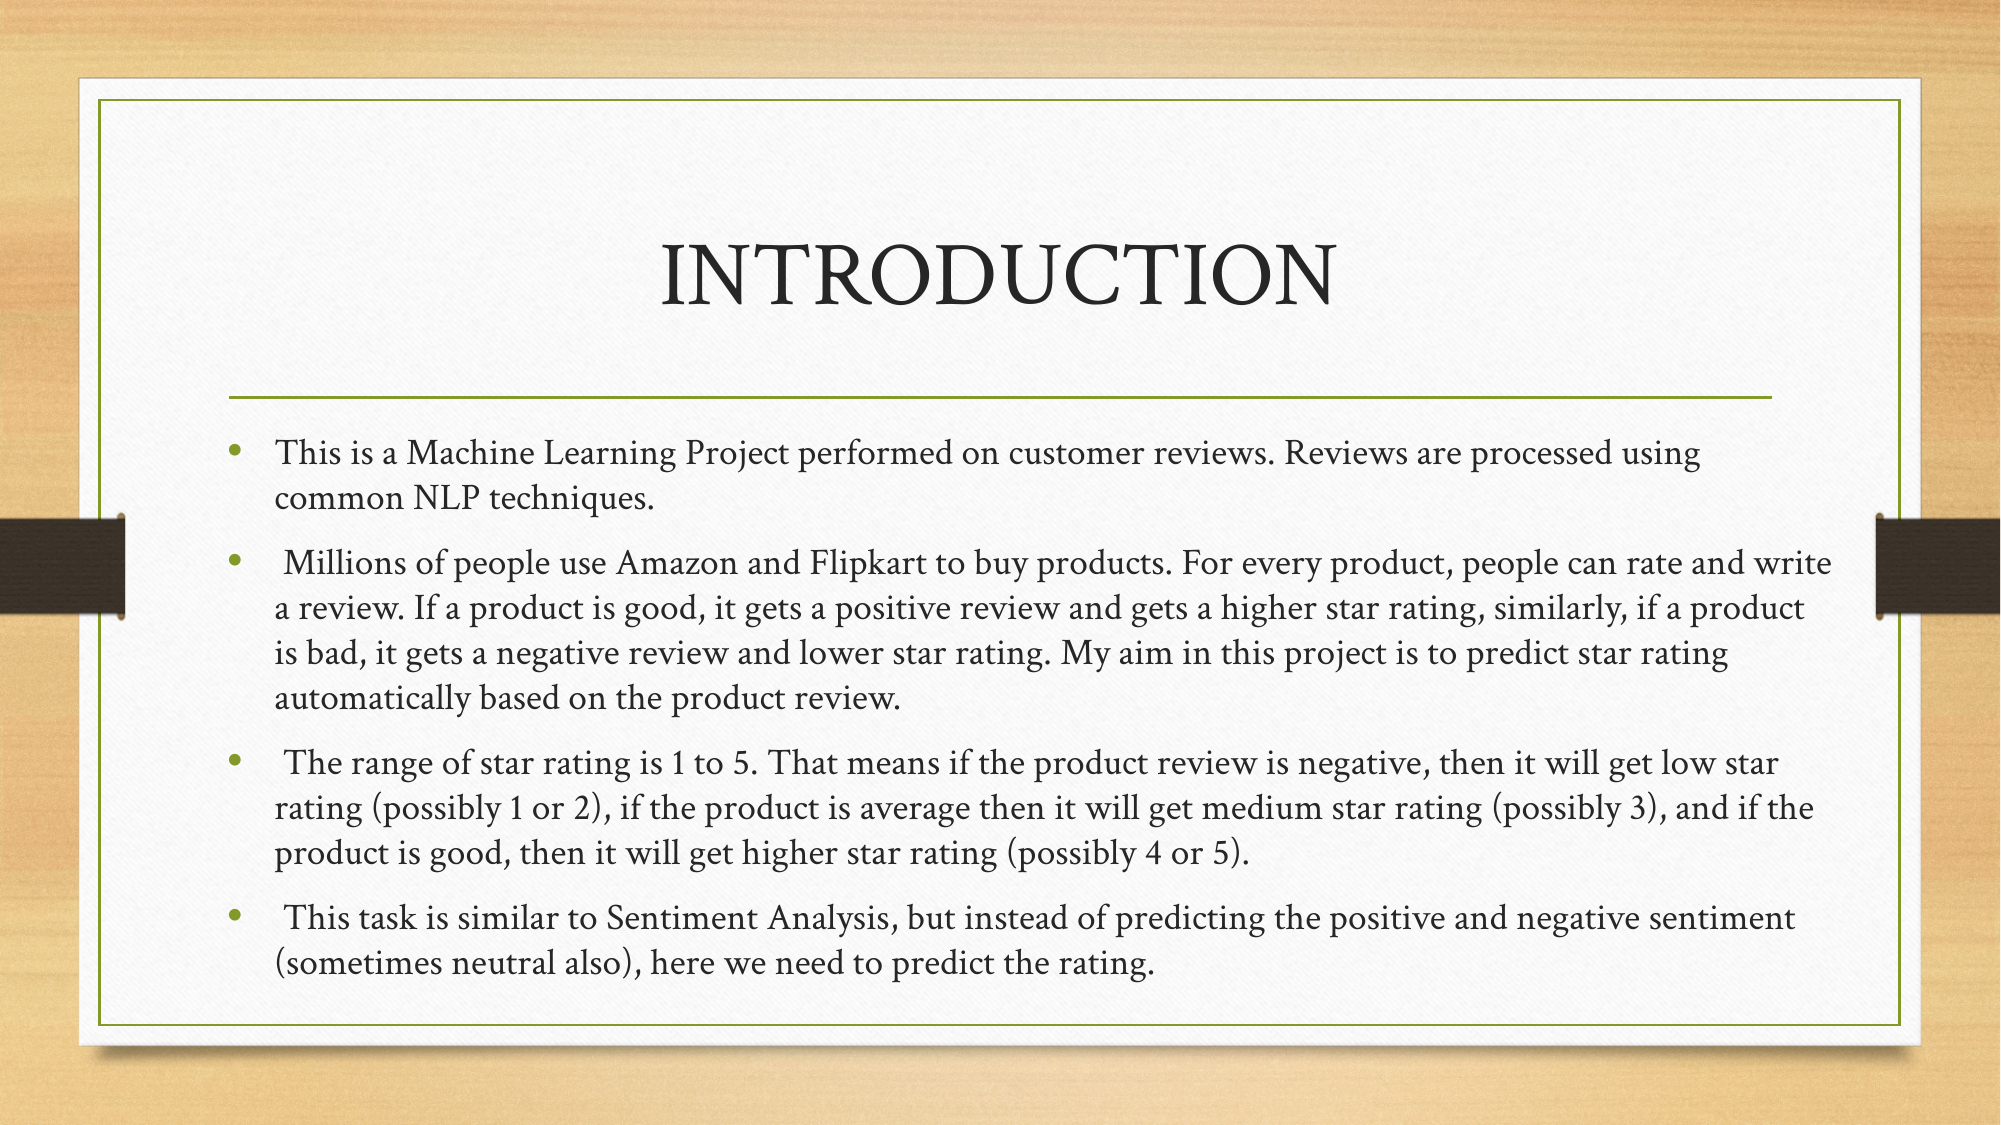

# INTRODUCTION
This is a Machine Learning Project performed on customer reviews. Reviews are processed using common NLP techniques.
 Millions of people use Amazon and Flipkart to buy products. For every product, people can rate and write a review. If a product is good, it gets a positive review and gets a higher star rating, similarly, if a product is bad, it gets a negative review and lower star rating. My aim in this project is to predict star rating automatically based on the product review.
 The range of star rating is 1 to 5. That means if the product review is negative, then it will get low star rating (possibly 1 or 2), if the product is average then it will get medium star rating (possibly 3), and if the product is good, then it will get higher star rating (possibly 4 or 5).
 This task is similar to Sentiment Analysis, but instead of predicting the positive and negative sentiment (sometimes neutral also), here we need to predict the rating.